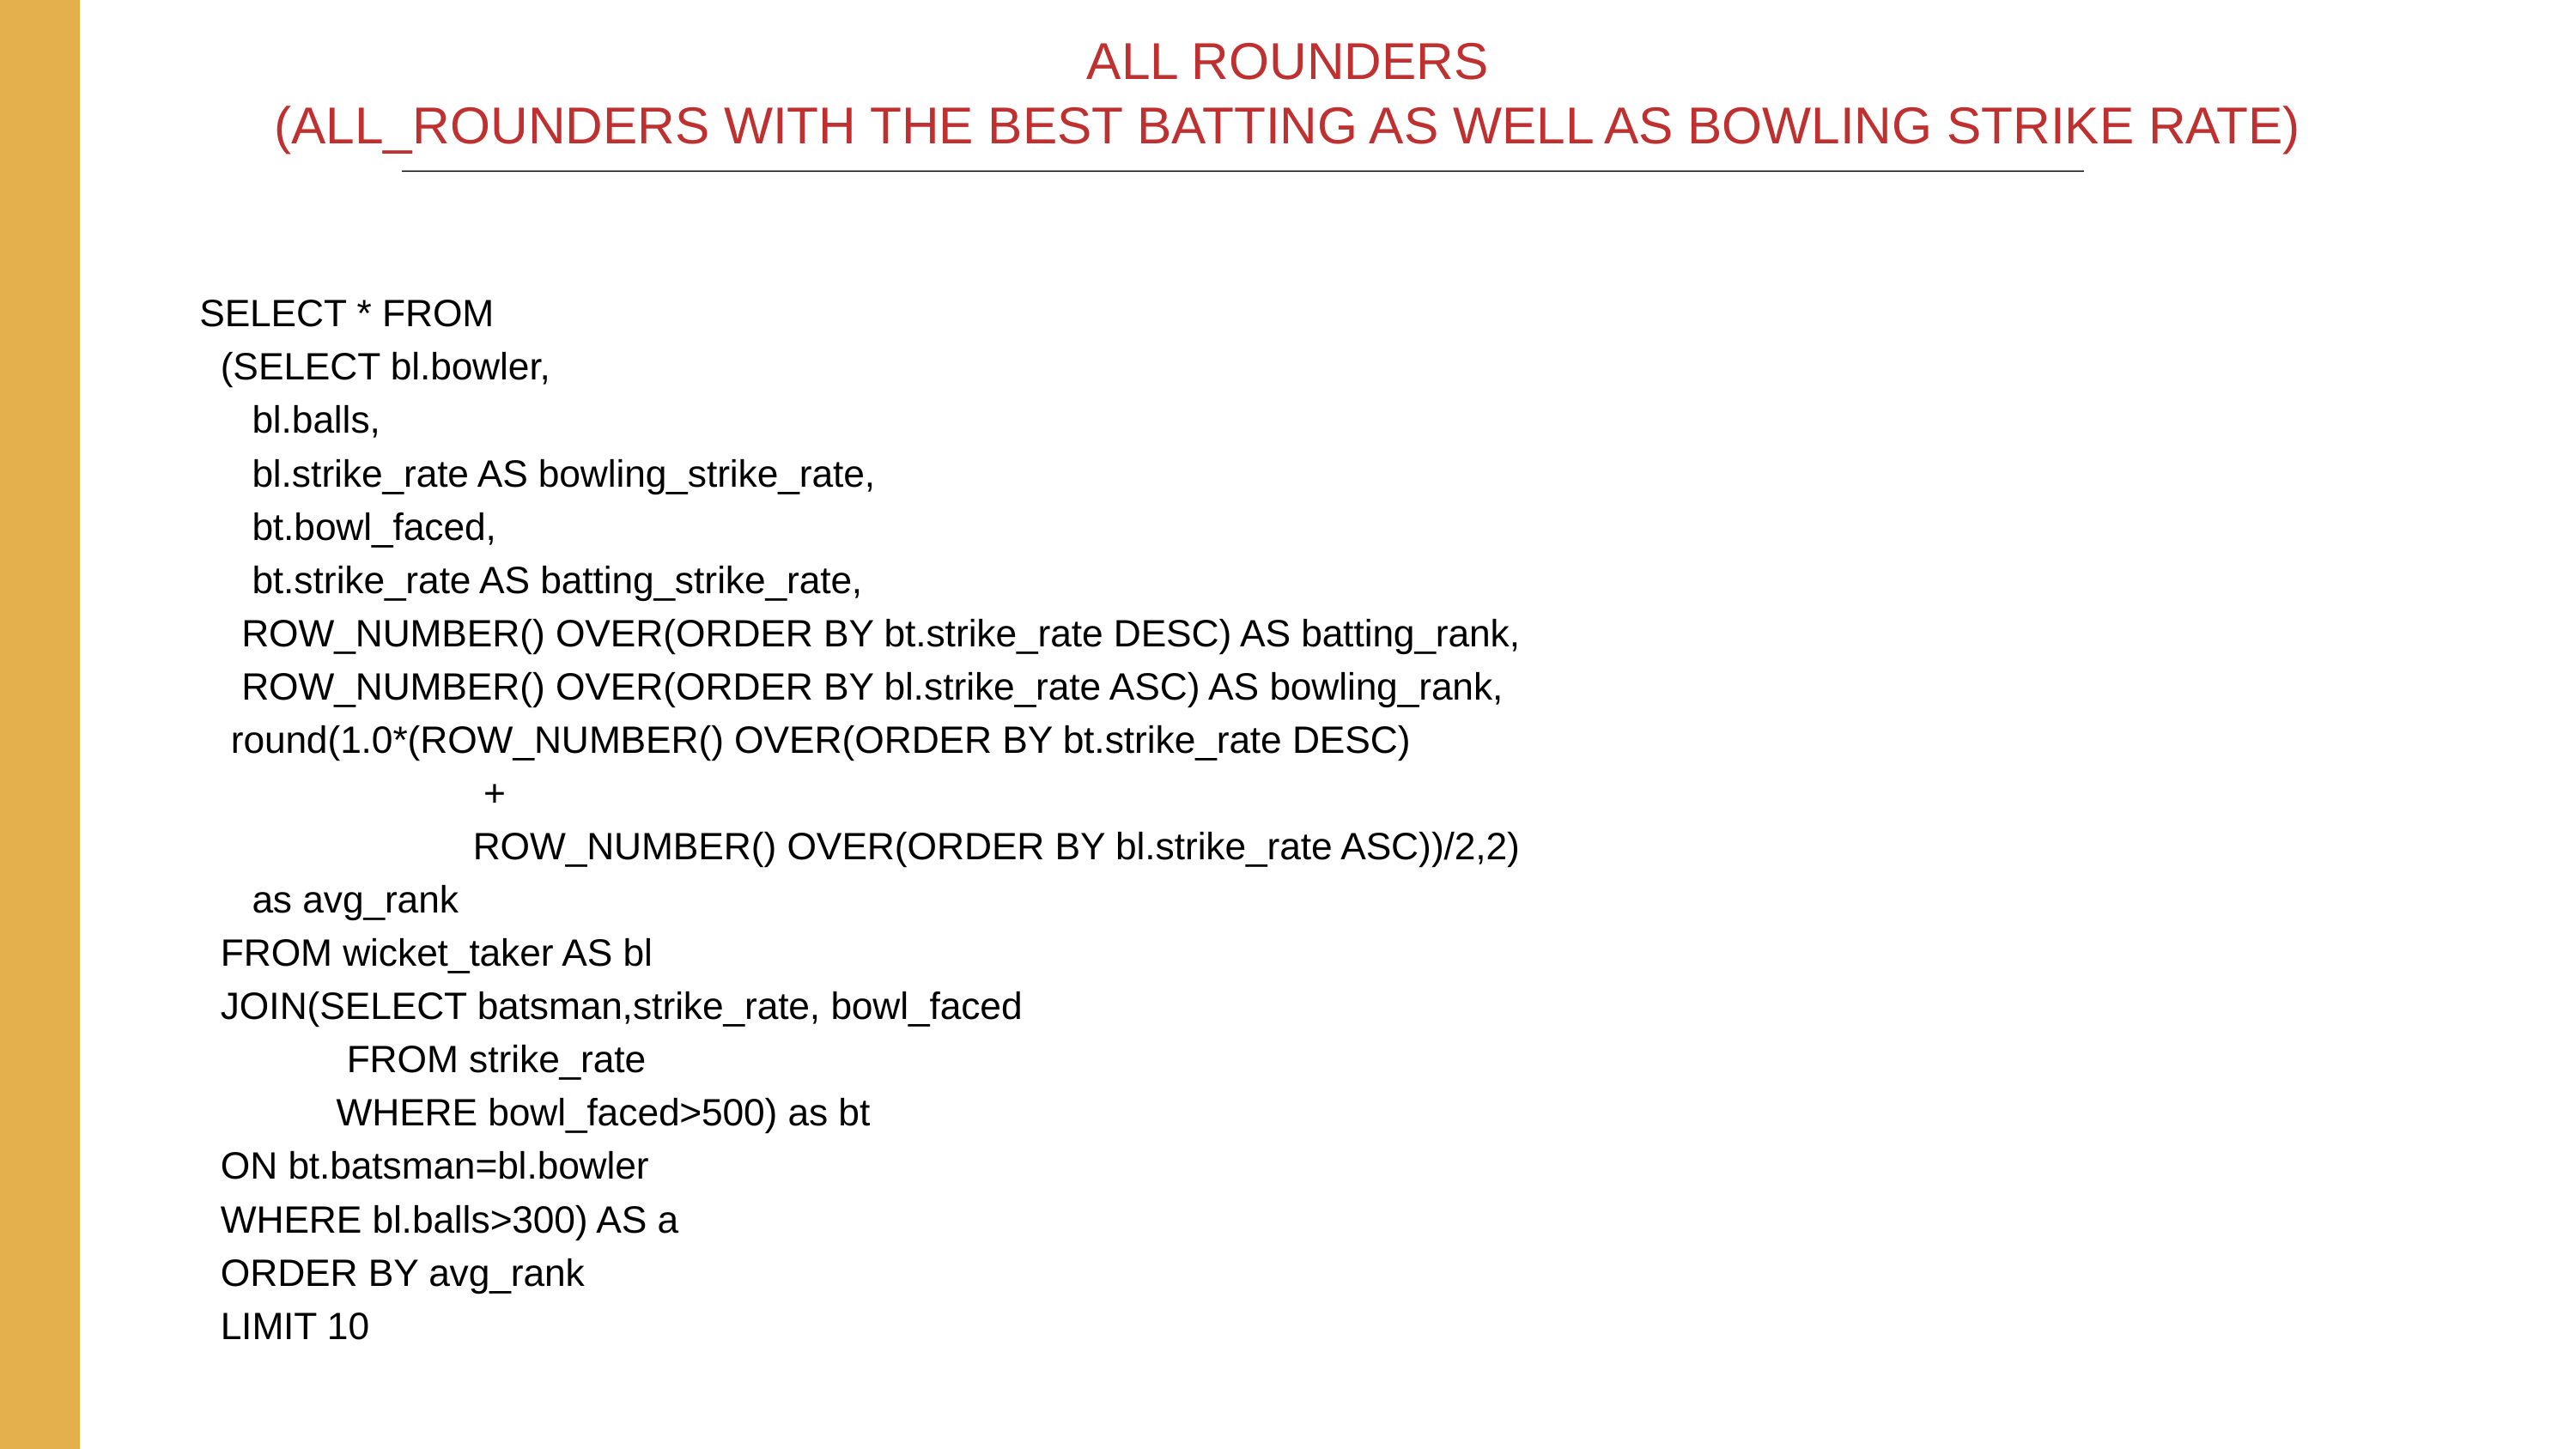

ALL ROUNDERS
(ALL_ROUNDERS WITH THE BEST BATTING AS WELL AS BOWLING STRIKE RATE)

SELECT * FROM
  (SELECT bl.bowler,
     bl.balls,
     bl.strike_rate AS bowling_strike_rate,
     bt.bowl_faced,
     bt.strike_rate AS batting_strike_rate,
    ROW_NUMBER() OVER(ORDER BY bt.strike_rate DESC) AS batting_rank,
    ROW_NUMBER() OVER(ORDER BY bl.strike_rate ASC) AS bowling_rank,
   round(1.0*(ROW_NUMBER() OVER(ORDER BY bt.strike_rate DESC)
                           +
                          ROW_NUMBER() OVER(ORDER BY bl.strike_rate ASC))/2,2)
     as avg_rank
  FROM wicket_taker AS bl
  JOIN(SELECT batsman,strike_rate, bowl_faced
              FROM strike_rate
             WHERE bowl_faced>500) as bt
  ON bt.batsman=bl.bowler
  WHERE bl.balls>300) AS a
  ORDER BY avg_rank
  LIMIT 10